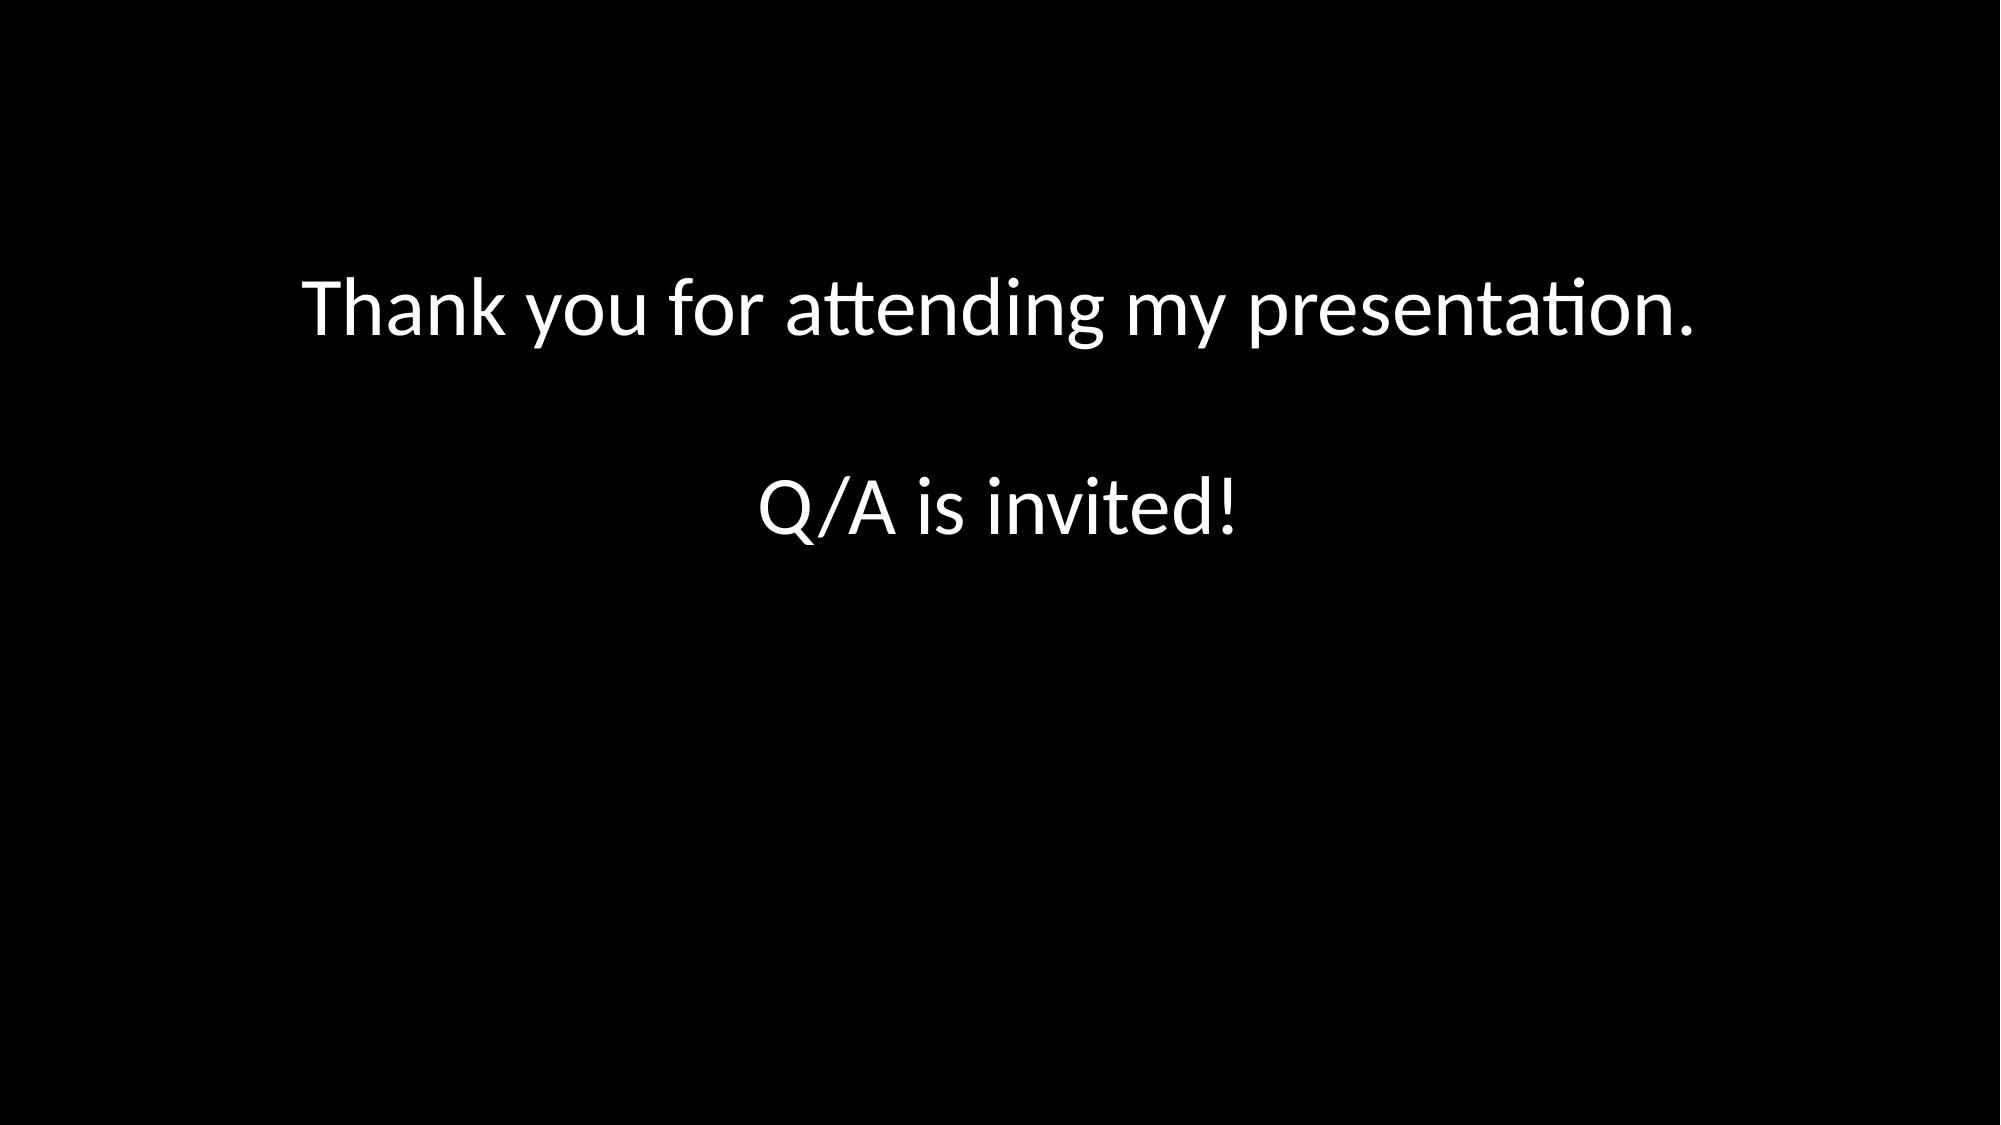

Thank you for attending my presentation.

Q/A is invited!